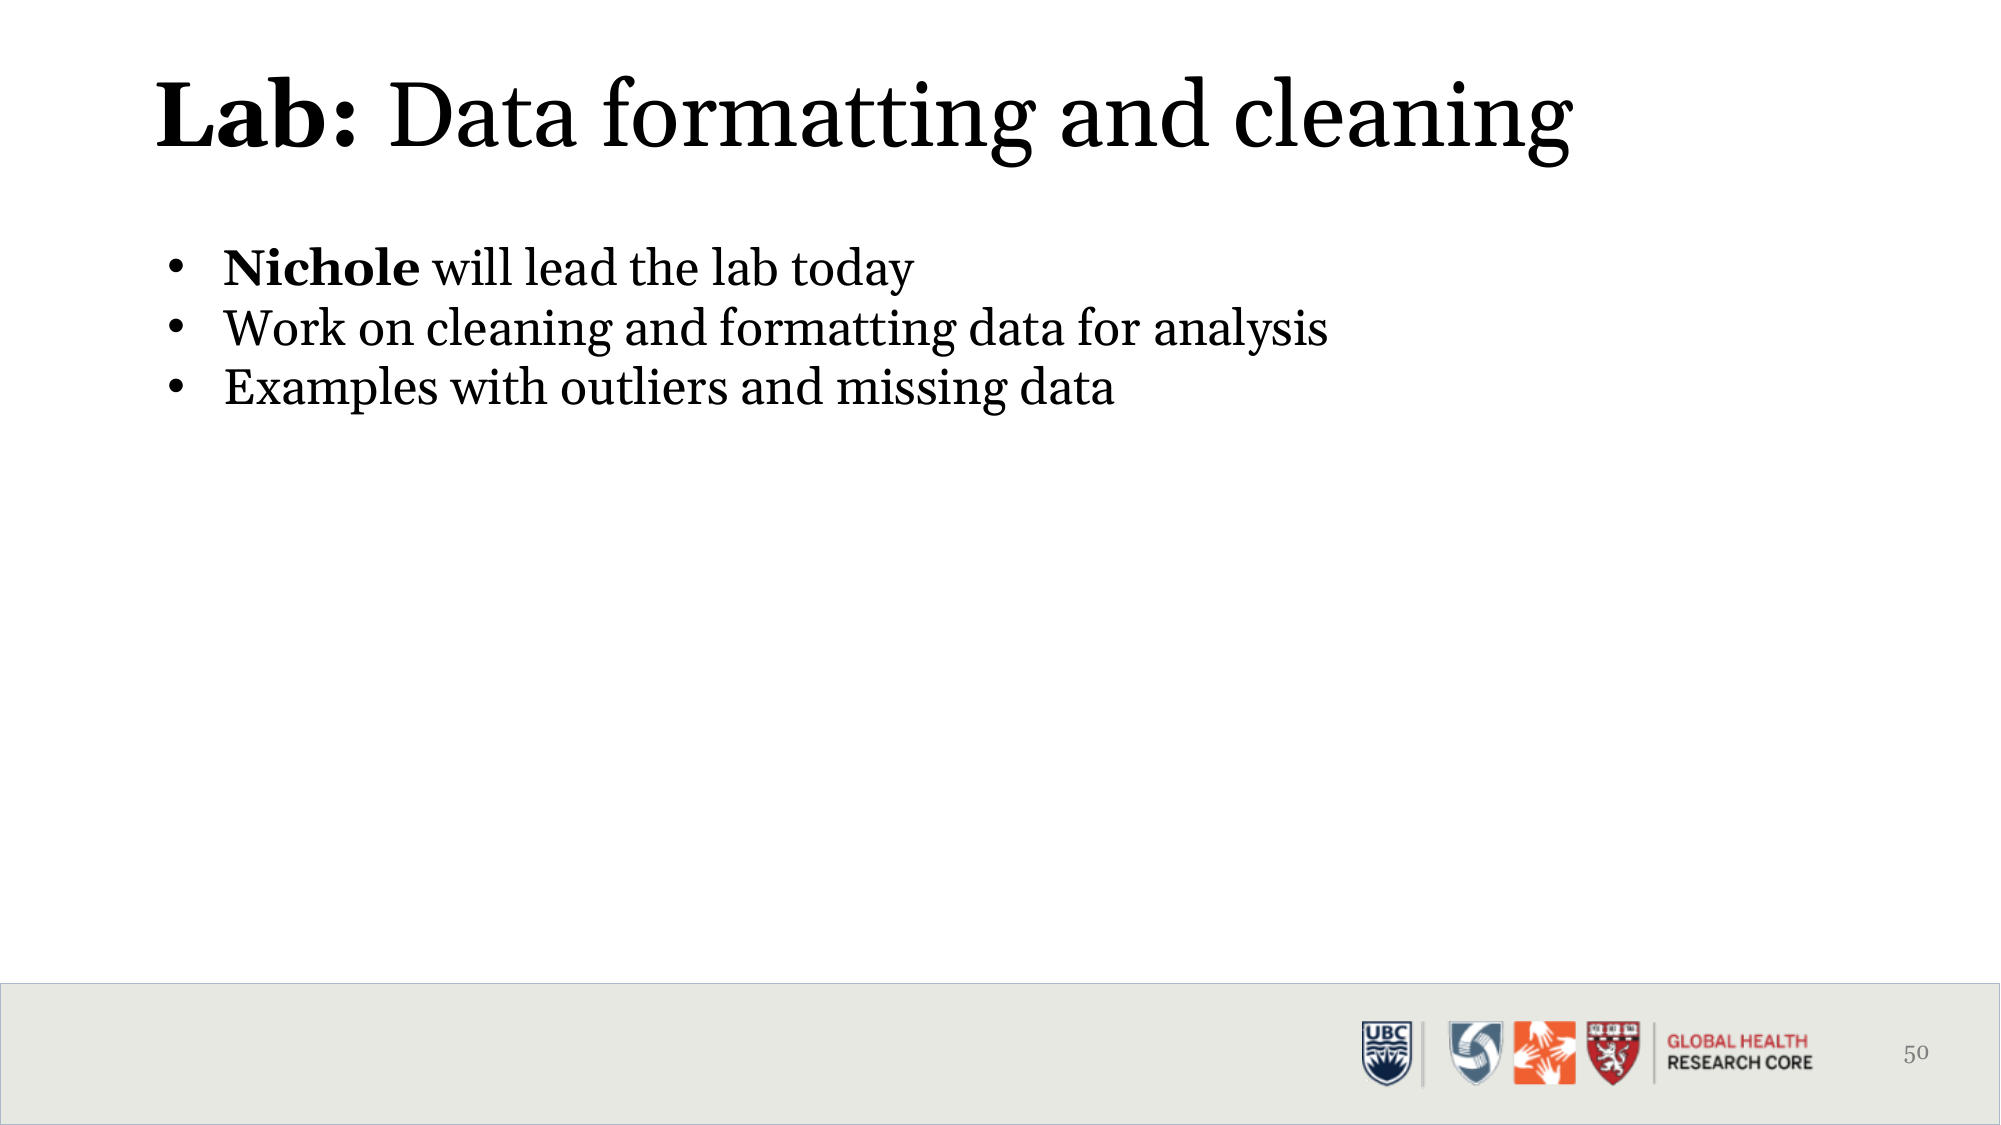

Lab: Data formatting and cleaning
Nichole will lead the lab today
Work on cleaning and formatting data for analysis
Examples with outliers and missing data